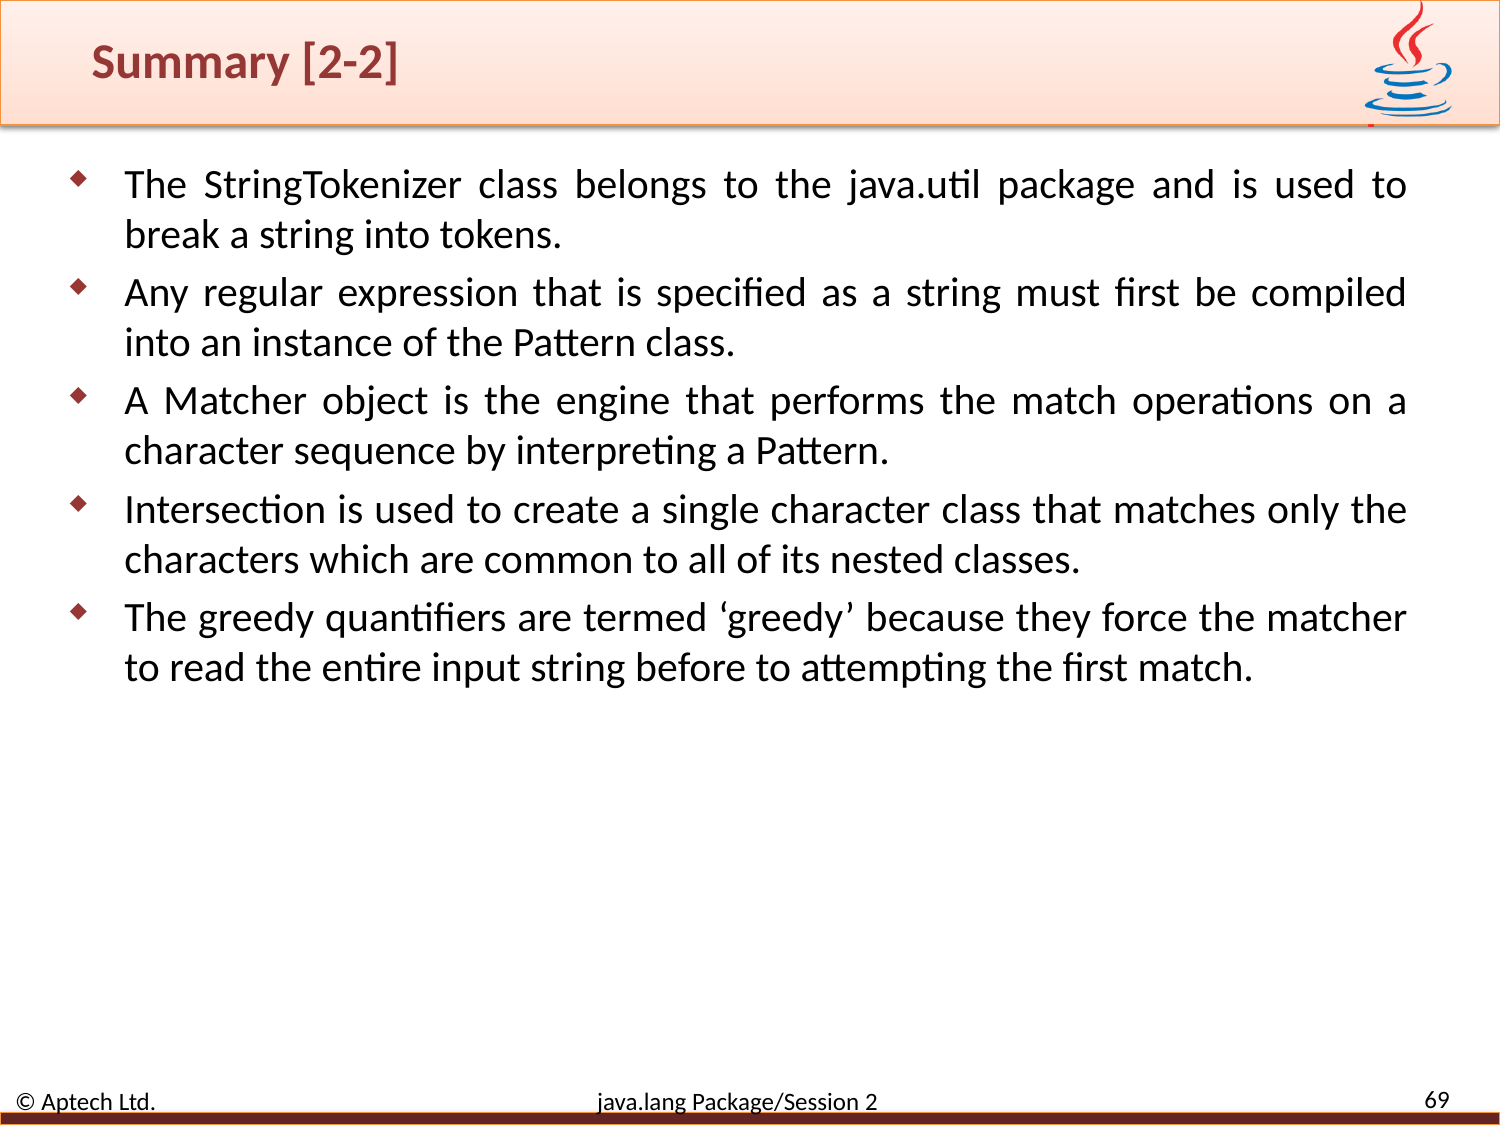

# Summary [2-2]
The StringTokenizer class belongs to the java.util package and is used to break a string into tokens.
Any regular expression that is specified as a string must first be compiled into an instance of the Pattern class.
A Matcher object is the engine that performs the match operations on a character sequence by interpreting a Pattern.
Intersection is used to create a single character class that matches only the characters which are common to all of its nested classes.
The greedy quantifiers are termed ‘greedy’ because they force the matcher to read the entire input string before to attempting the first match.

69
© Aptech Ltd.                                                                             java.lang Package/Session 2